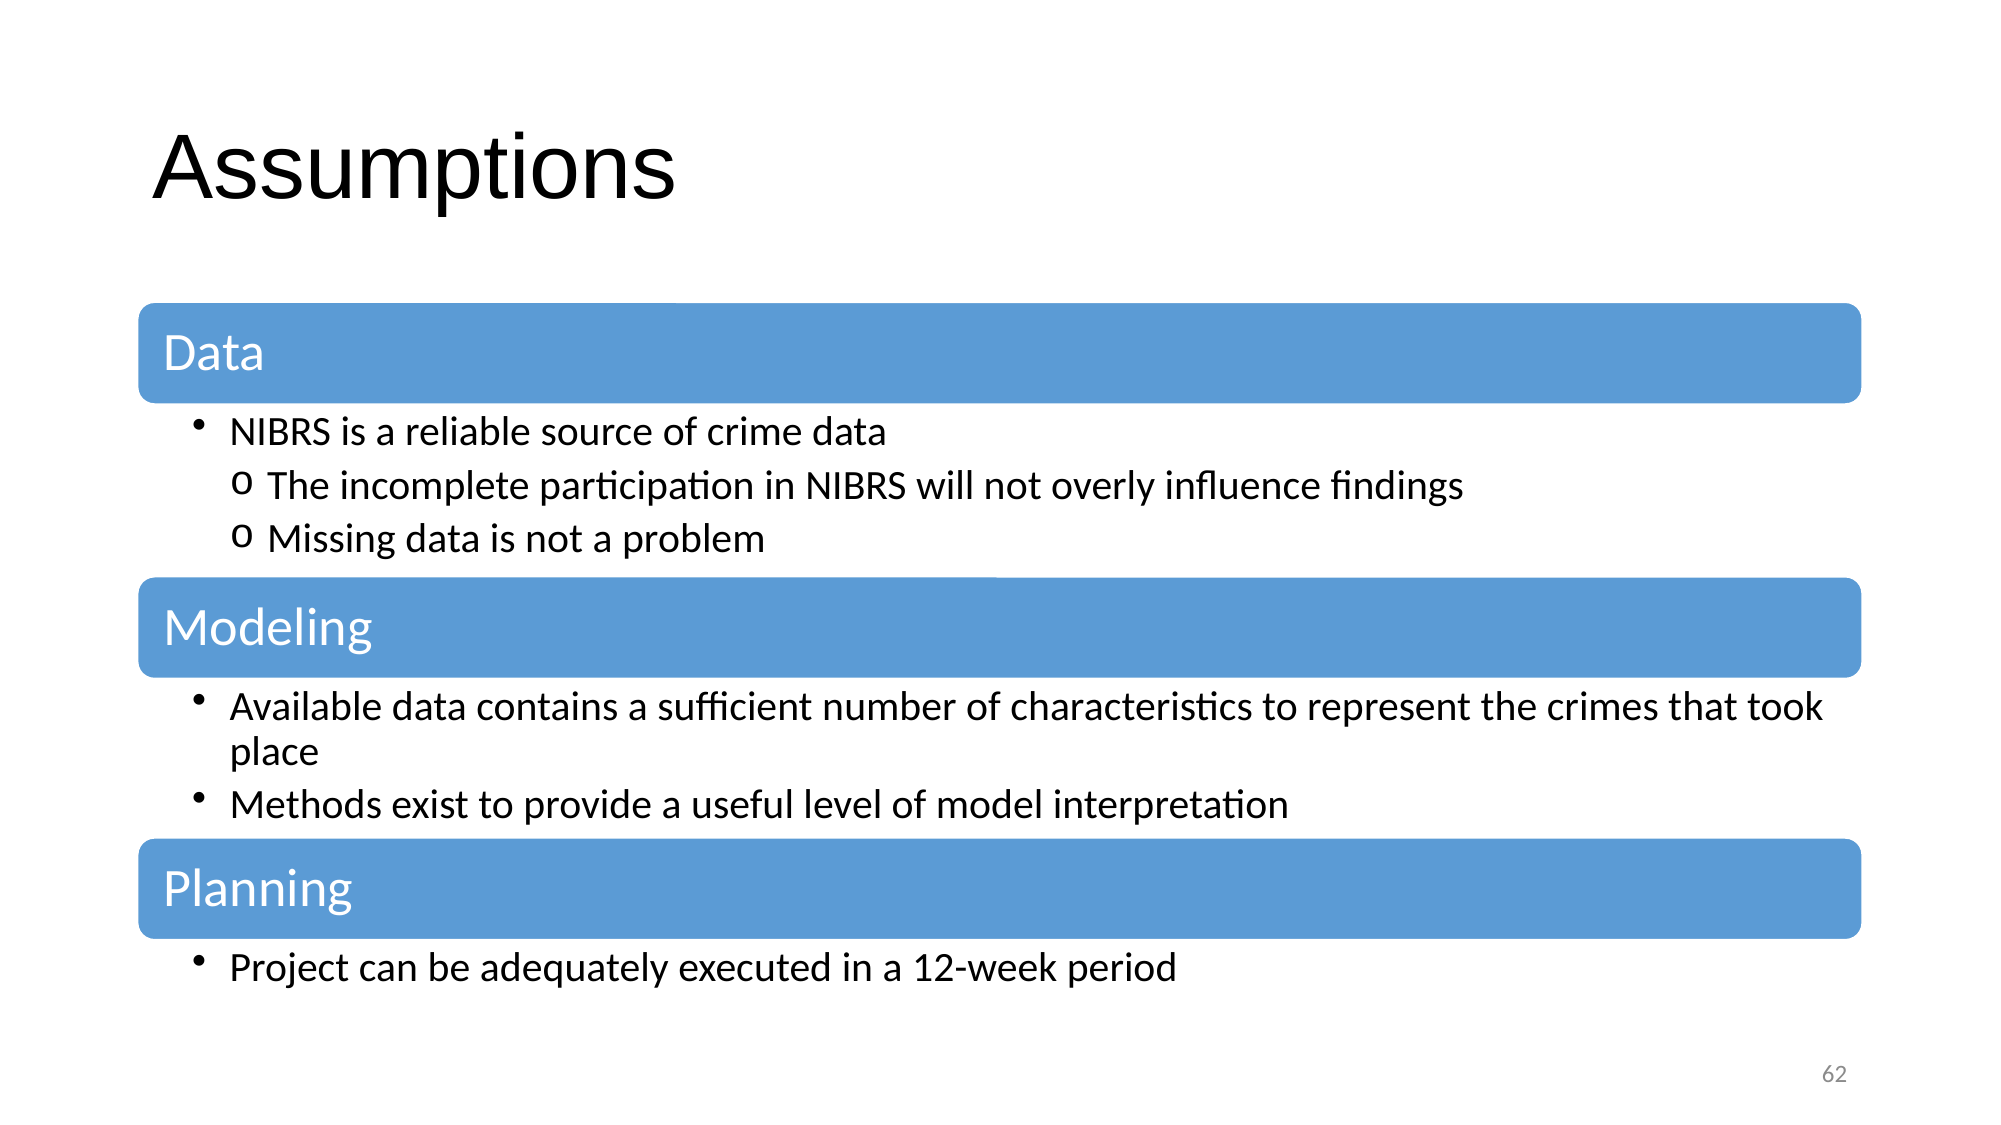

# Assumptions
Data
NIBRS is a reliable source of crime data
The incomplete participation in NIBRS will not overly influence findings
Missing data is not a problem
Modeling
Available data contains a sufficient number of characteristics to represent the crimes that took place
Methods exist to provide a useful level of model interpretation
Planning
Project can be adequately executed in a 12-week period
62